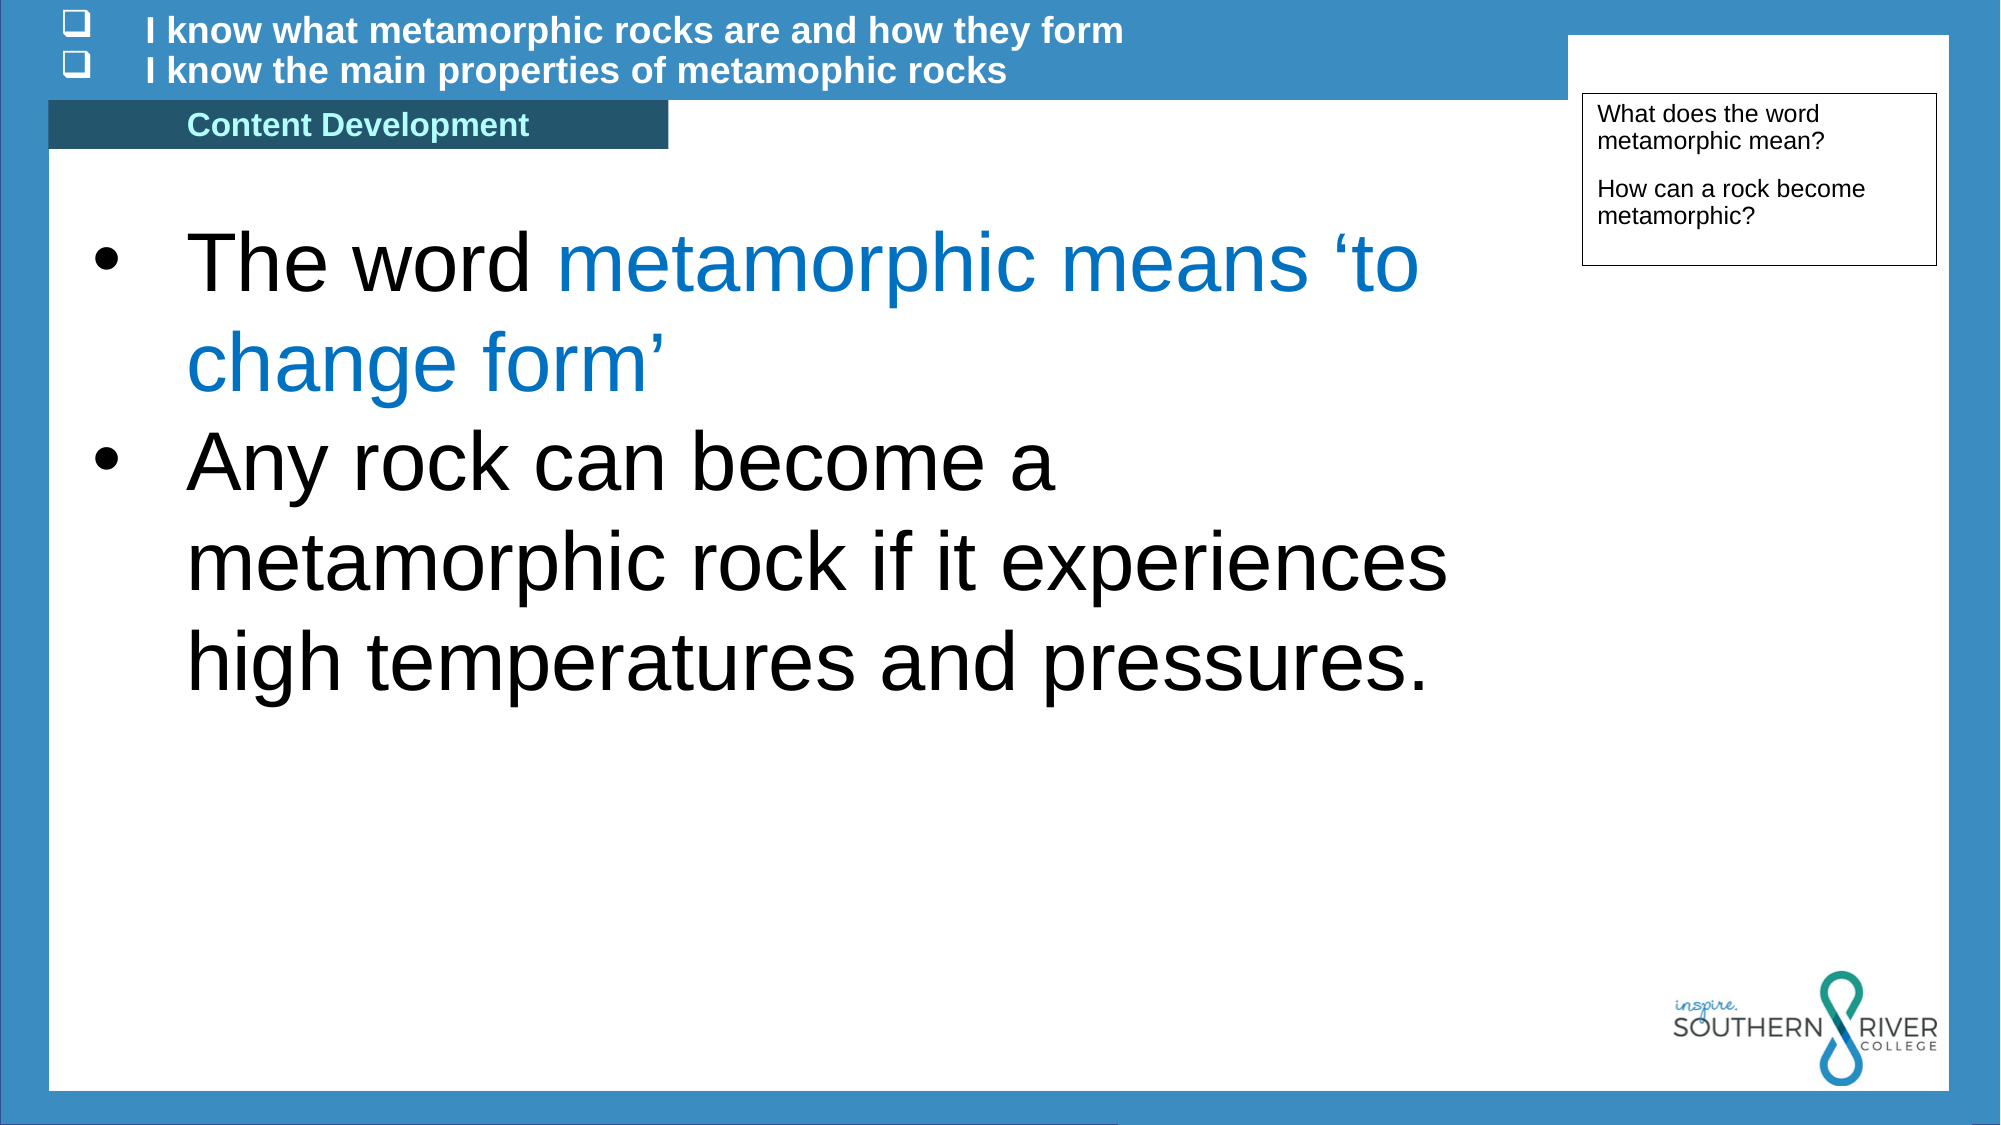

I know what metamorphic rocks are and how they form
 I know the main properties of metamophic rocks

What does the word metamorphic mean?
How can a rock become metamorphic?
The word metamorphic means ‘to change form’
Any rock can become a metamorphic rock if it experiences high temperatures and pressures.